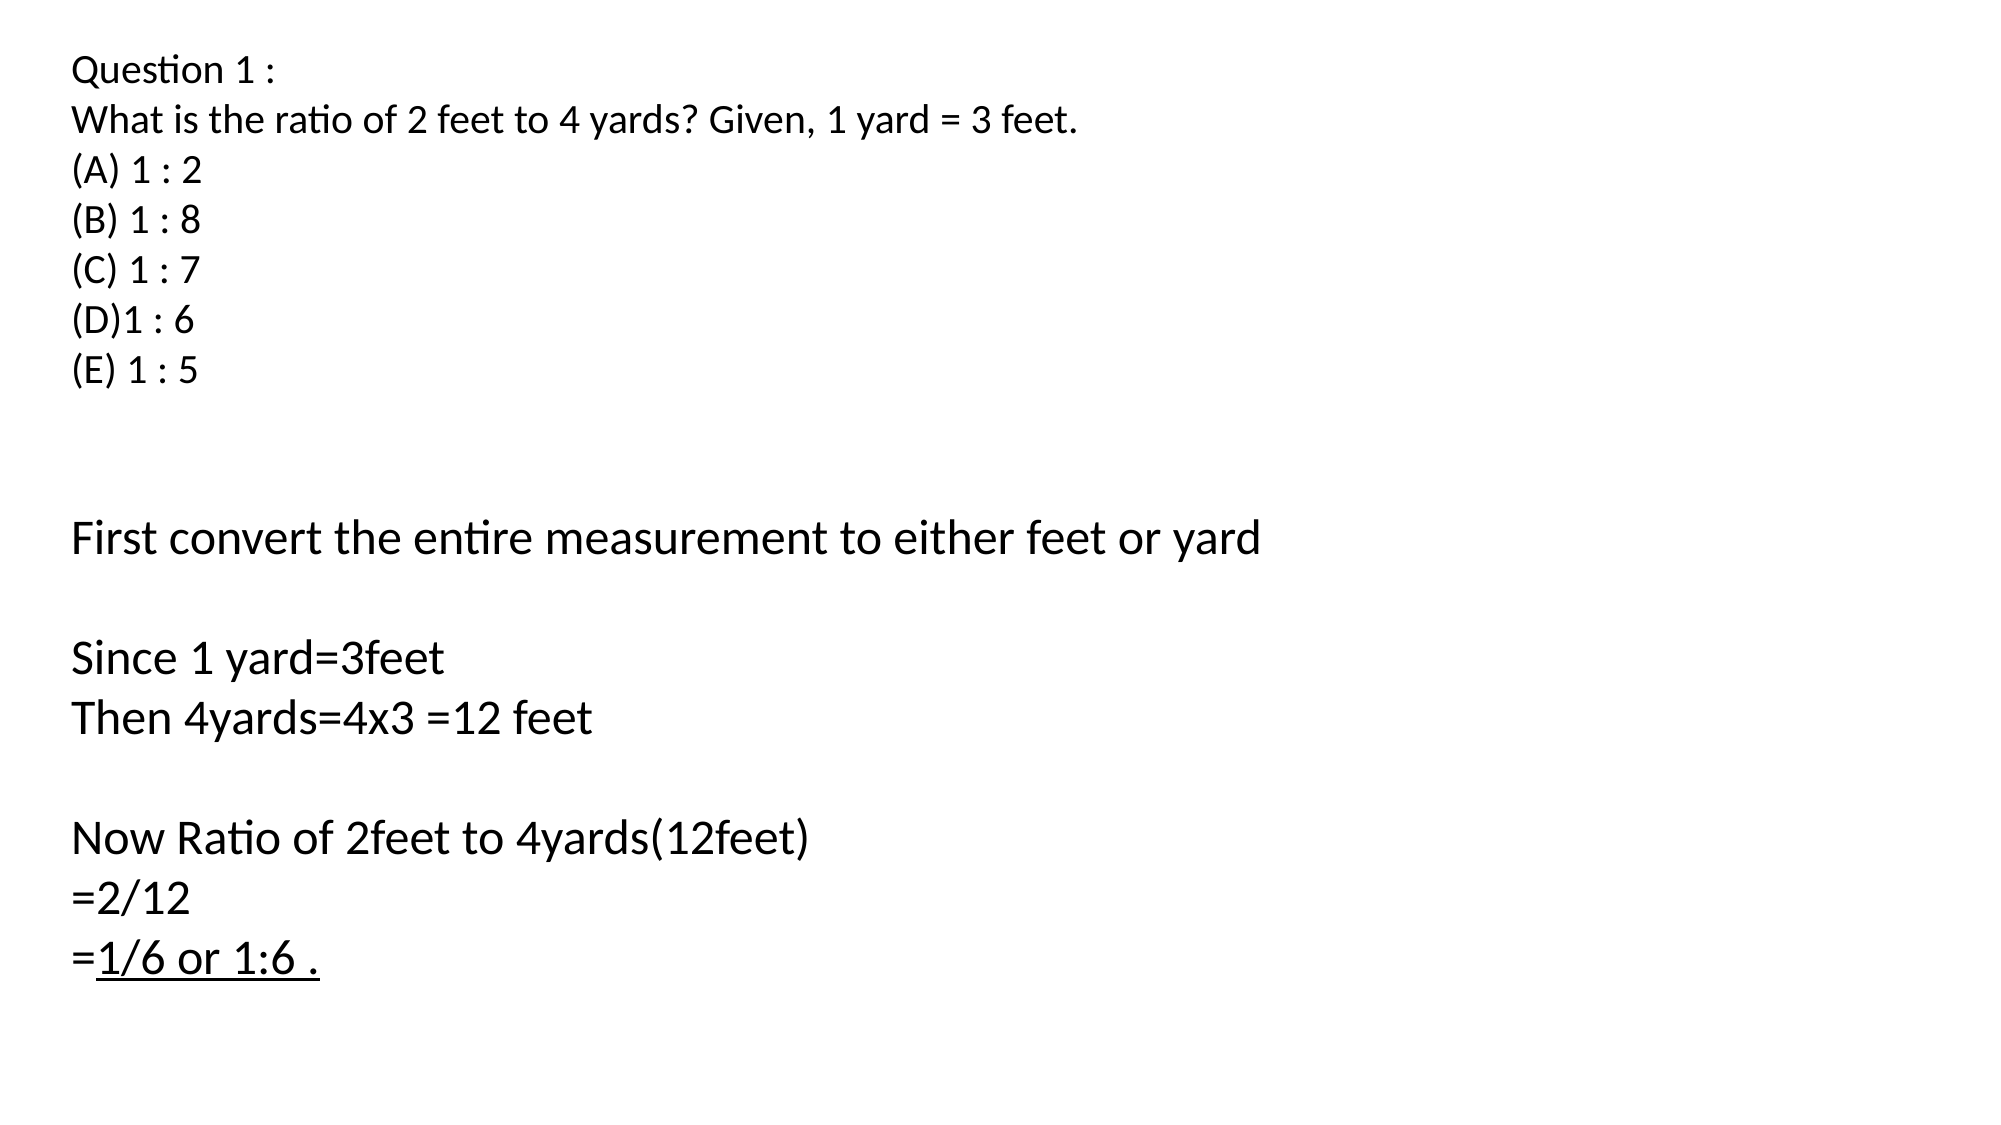

Question 1 :
What is the ratio of 2 feet to 4 yards? Given, 1 yard = 3 feet.
(A) 1 : 2
(B) 1 : 8
(C) 1 : 7
(D)1 : 6
(E) 1 : 5

First convert the entire measurement to either feet or yard

Since 1 yard=3feet
Then 4yards=4x3 =12 feet

Now Ratio of 2feet to 4yards(12feet)
=2/12
=1/6 or 1:6 .